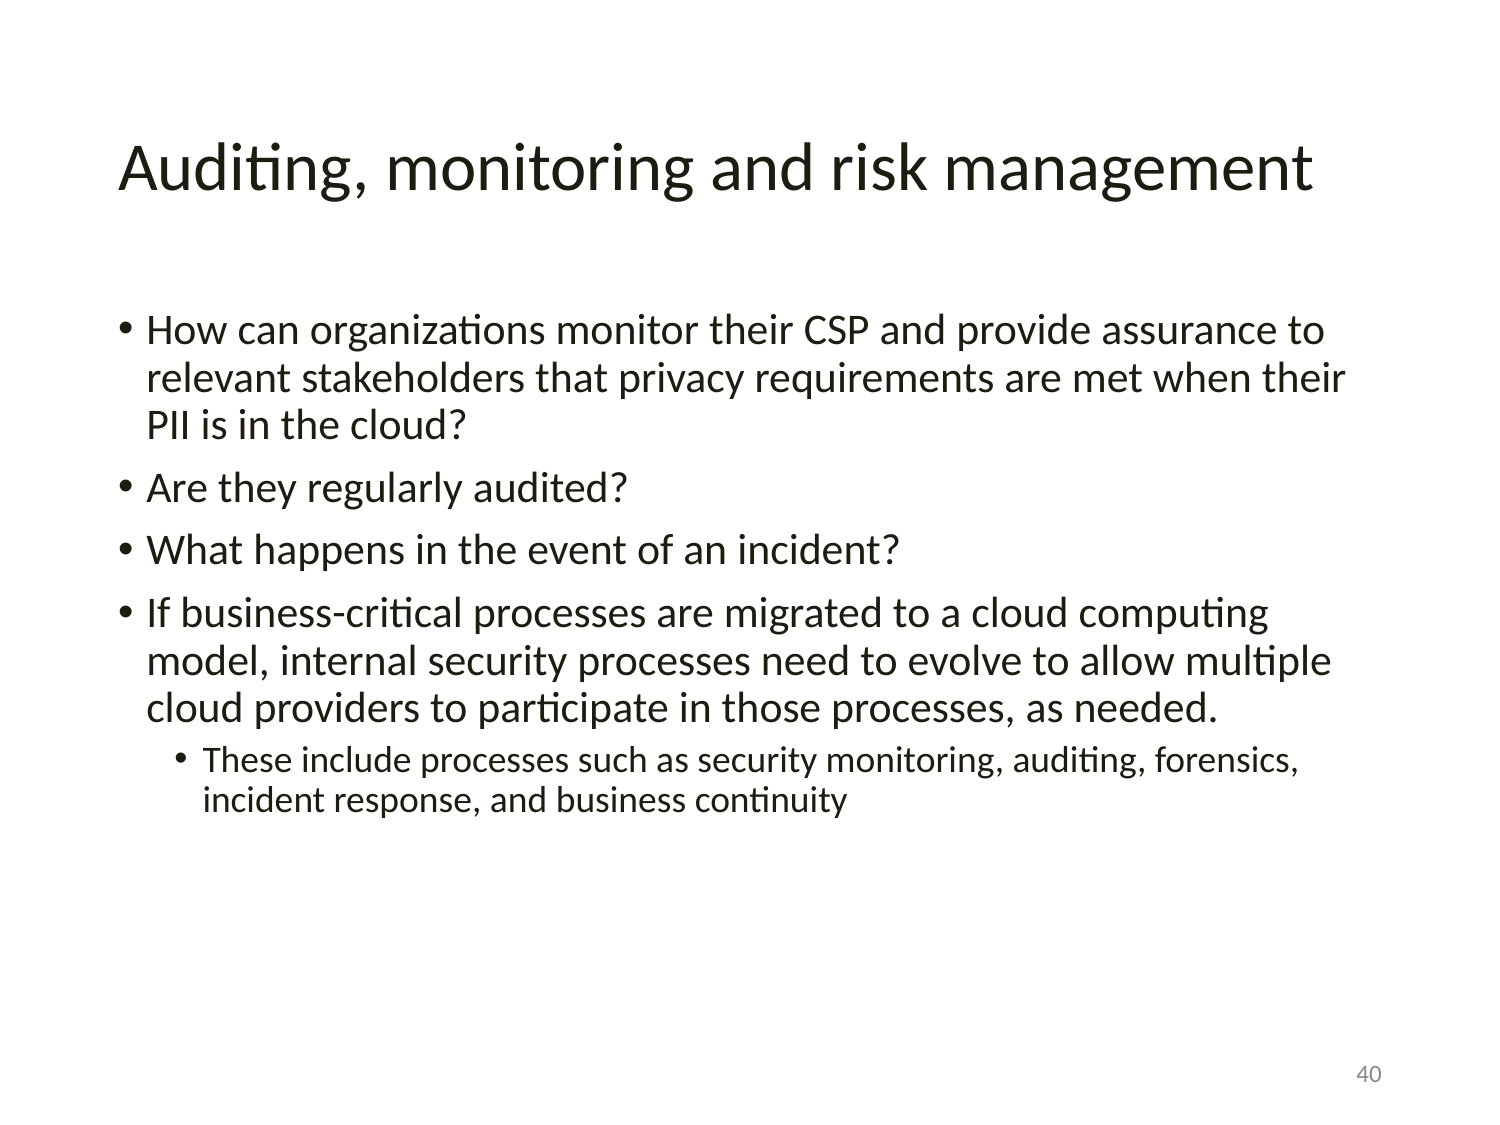

# Auditing, monitoring and risk management
How can organizations monitor their CSP and provide assurance to relevant stakeholders that privacy requirements are met when their PII is in the cloud?
Are they regularly audited?
What happens in the event of an incident?
If business-critical processes are migrated to a cloud computing model, internal security processes need to evolve to allow multiple cloud providers to participate in those processes, as needed.
These include processes such as security monitoring, auditing, forensics, incident response, and business continuity

40